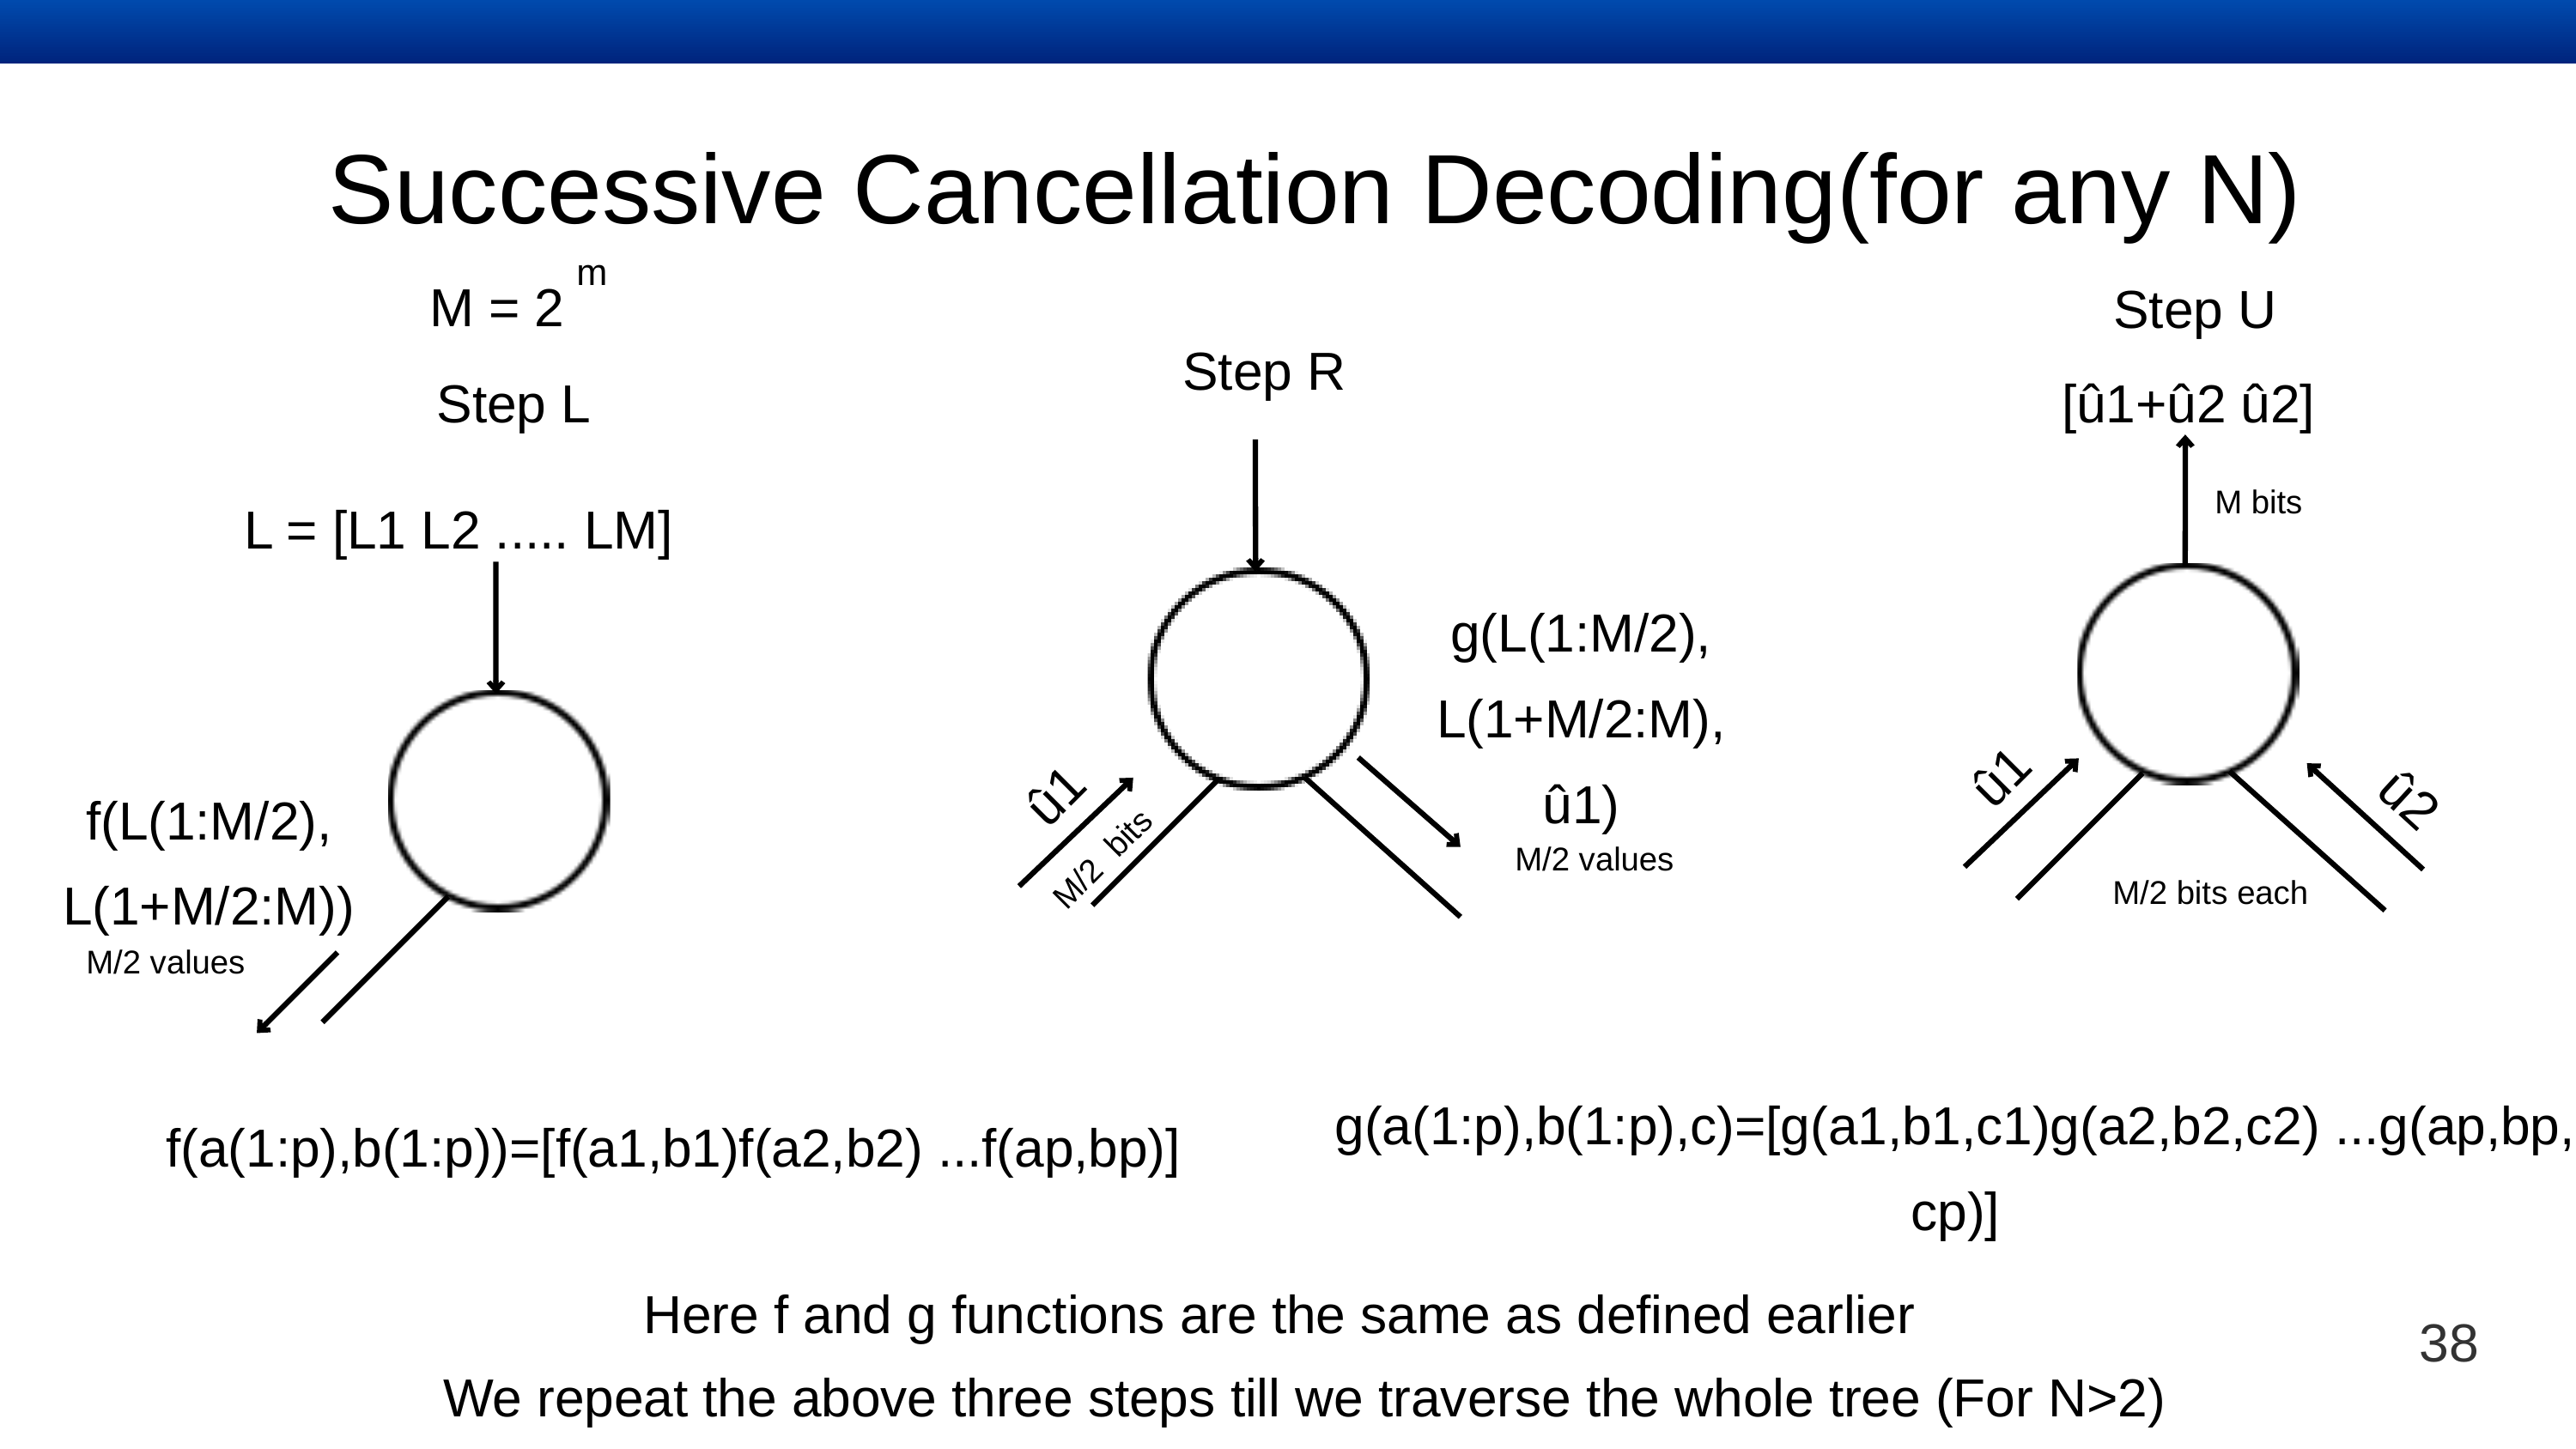

Successive Cancellation Decoding(for any N)
m
M = 2
Step U
Step R
Step L
[û1+û2 û2]

M bits
L = [L1 L2 ..... LM]

g(L(1:M/2),
L(1+M/2:M),
û1)

û1
û1
û2

f(L(1:M/2),
L(1+M/2:M))

M/2 values
M/2  bits
M/2 bits each

M/2 values

g(a(1:p),b(1:p),c)=[g(a1,b1,c1)g(a2,b2,c2) ...g(ap,bp,cp)]
f(a(1:p),b(1:p))=[f(a1,b1)f(a2,b2) ...f(ap,bp)]
Here f and g functions are the same as defined earlier
38
We repeat the above three steps till we traverse the whole tree (For N>2)